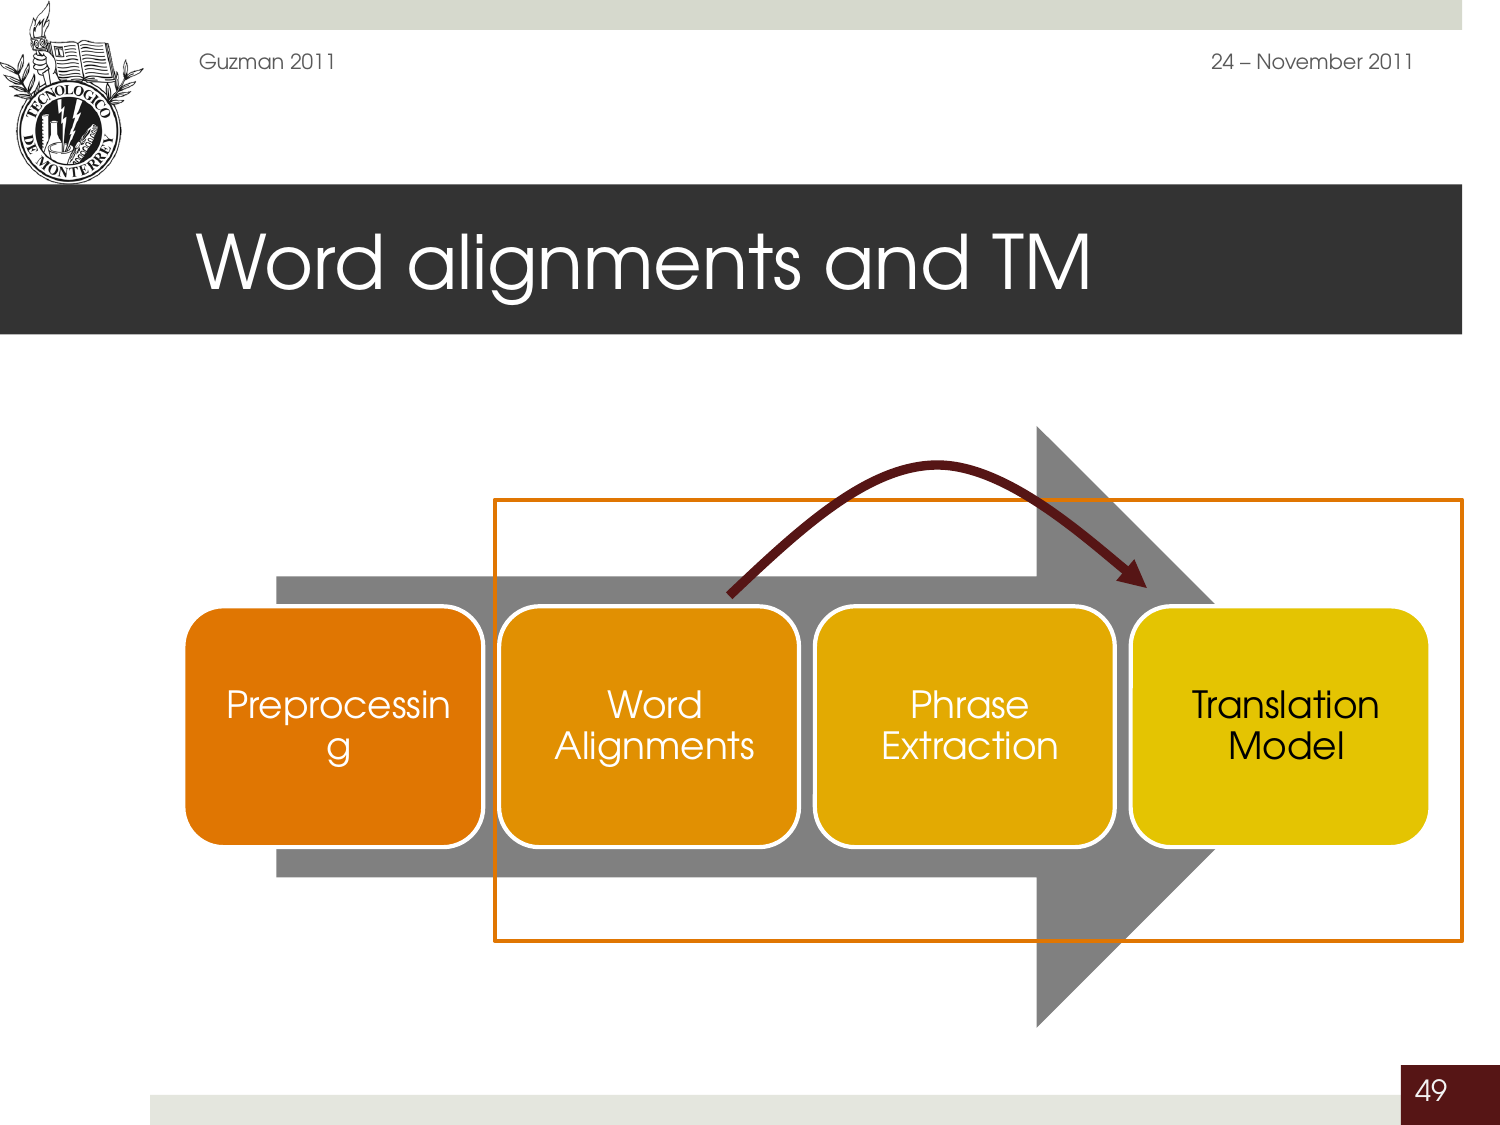

Guzman 2011
24 – November 2011
# Word alignments and TM
Preprocessing
Word Alignments
Phrase Extraction
Translation Model